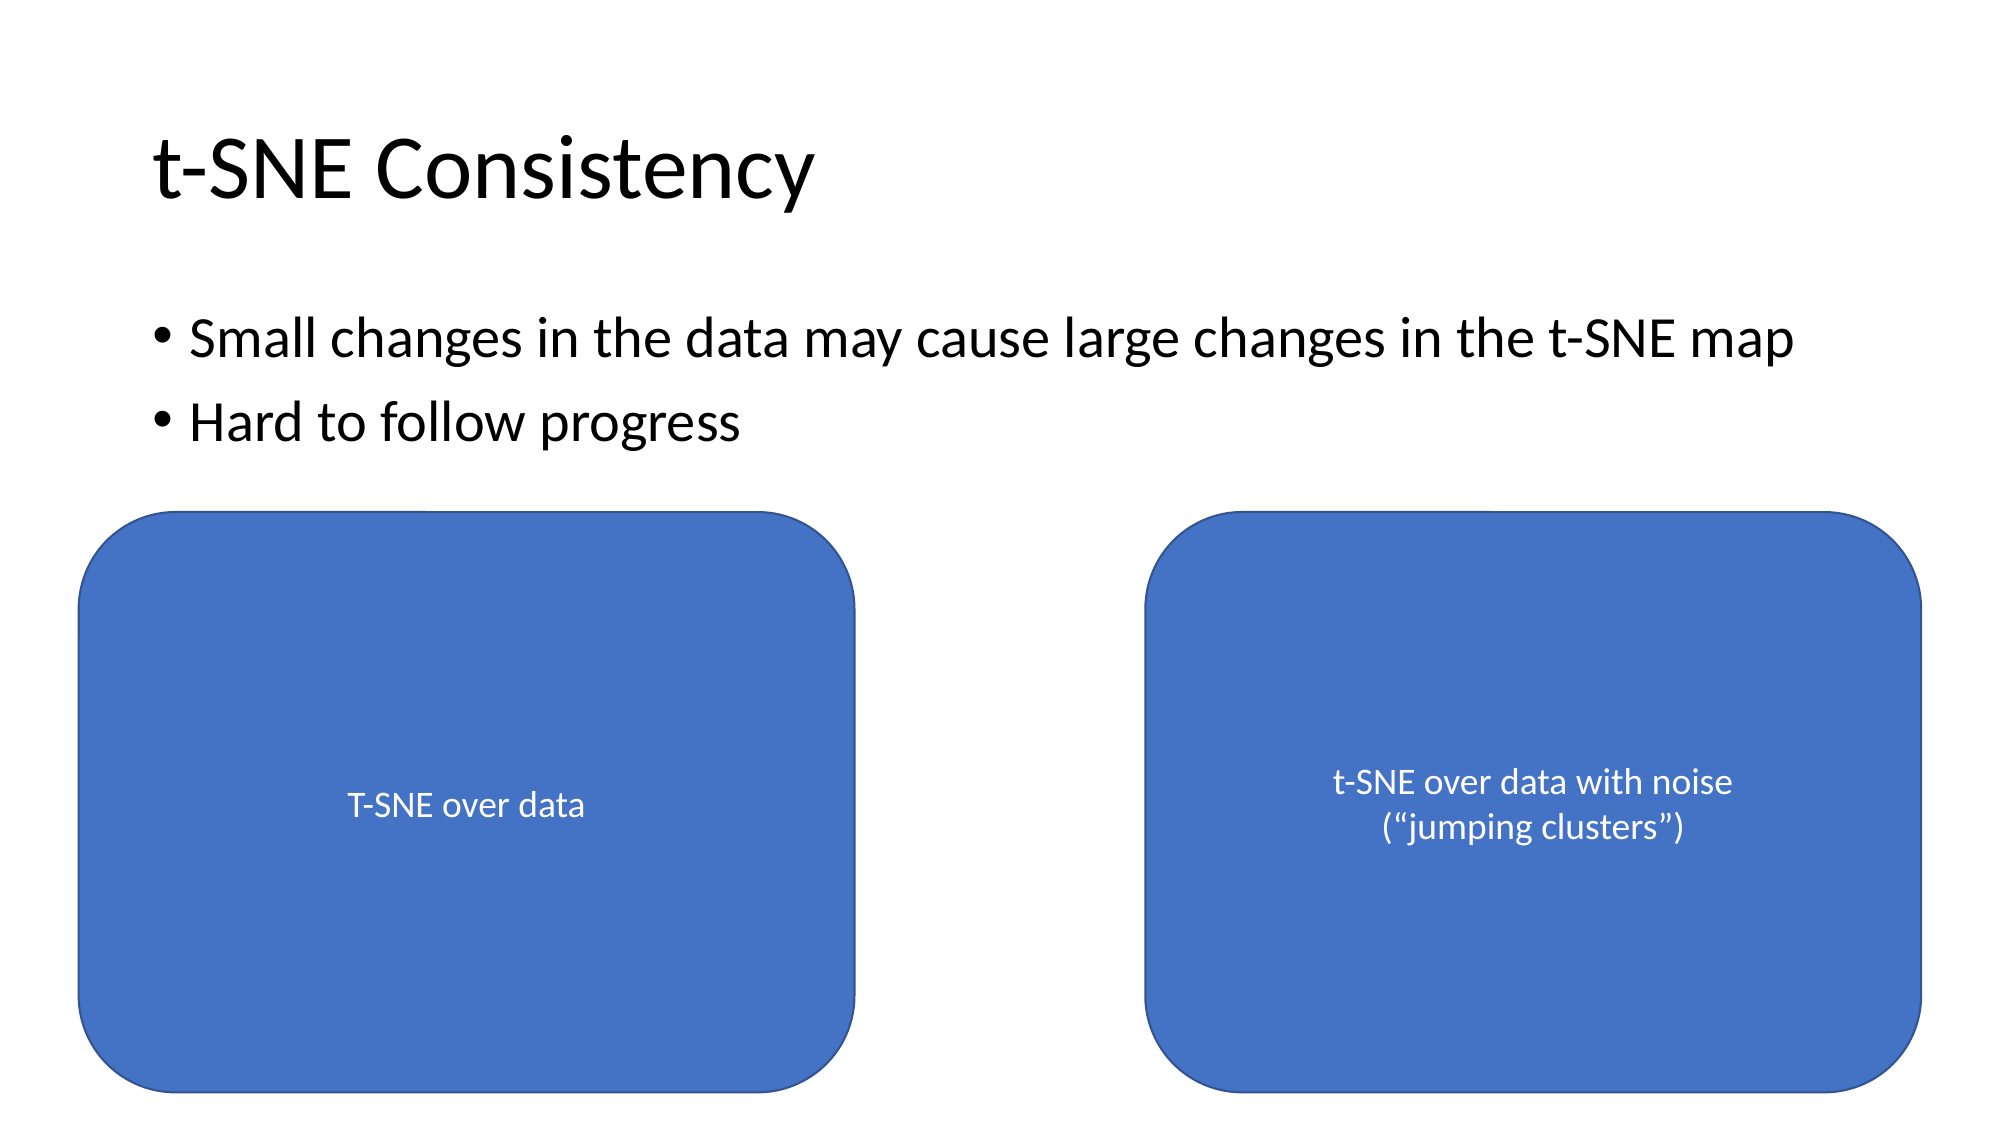

# t-SNE Consistency
Small changes in the data may cause large changes in the t-SNE map
Hard to follow progress
T-SNE over data
t-SNE over data with noise
(“jumping clusters”)